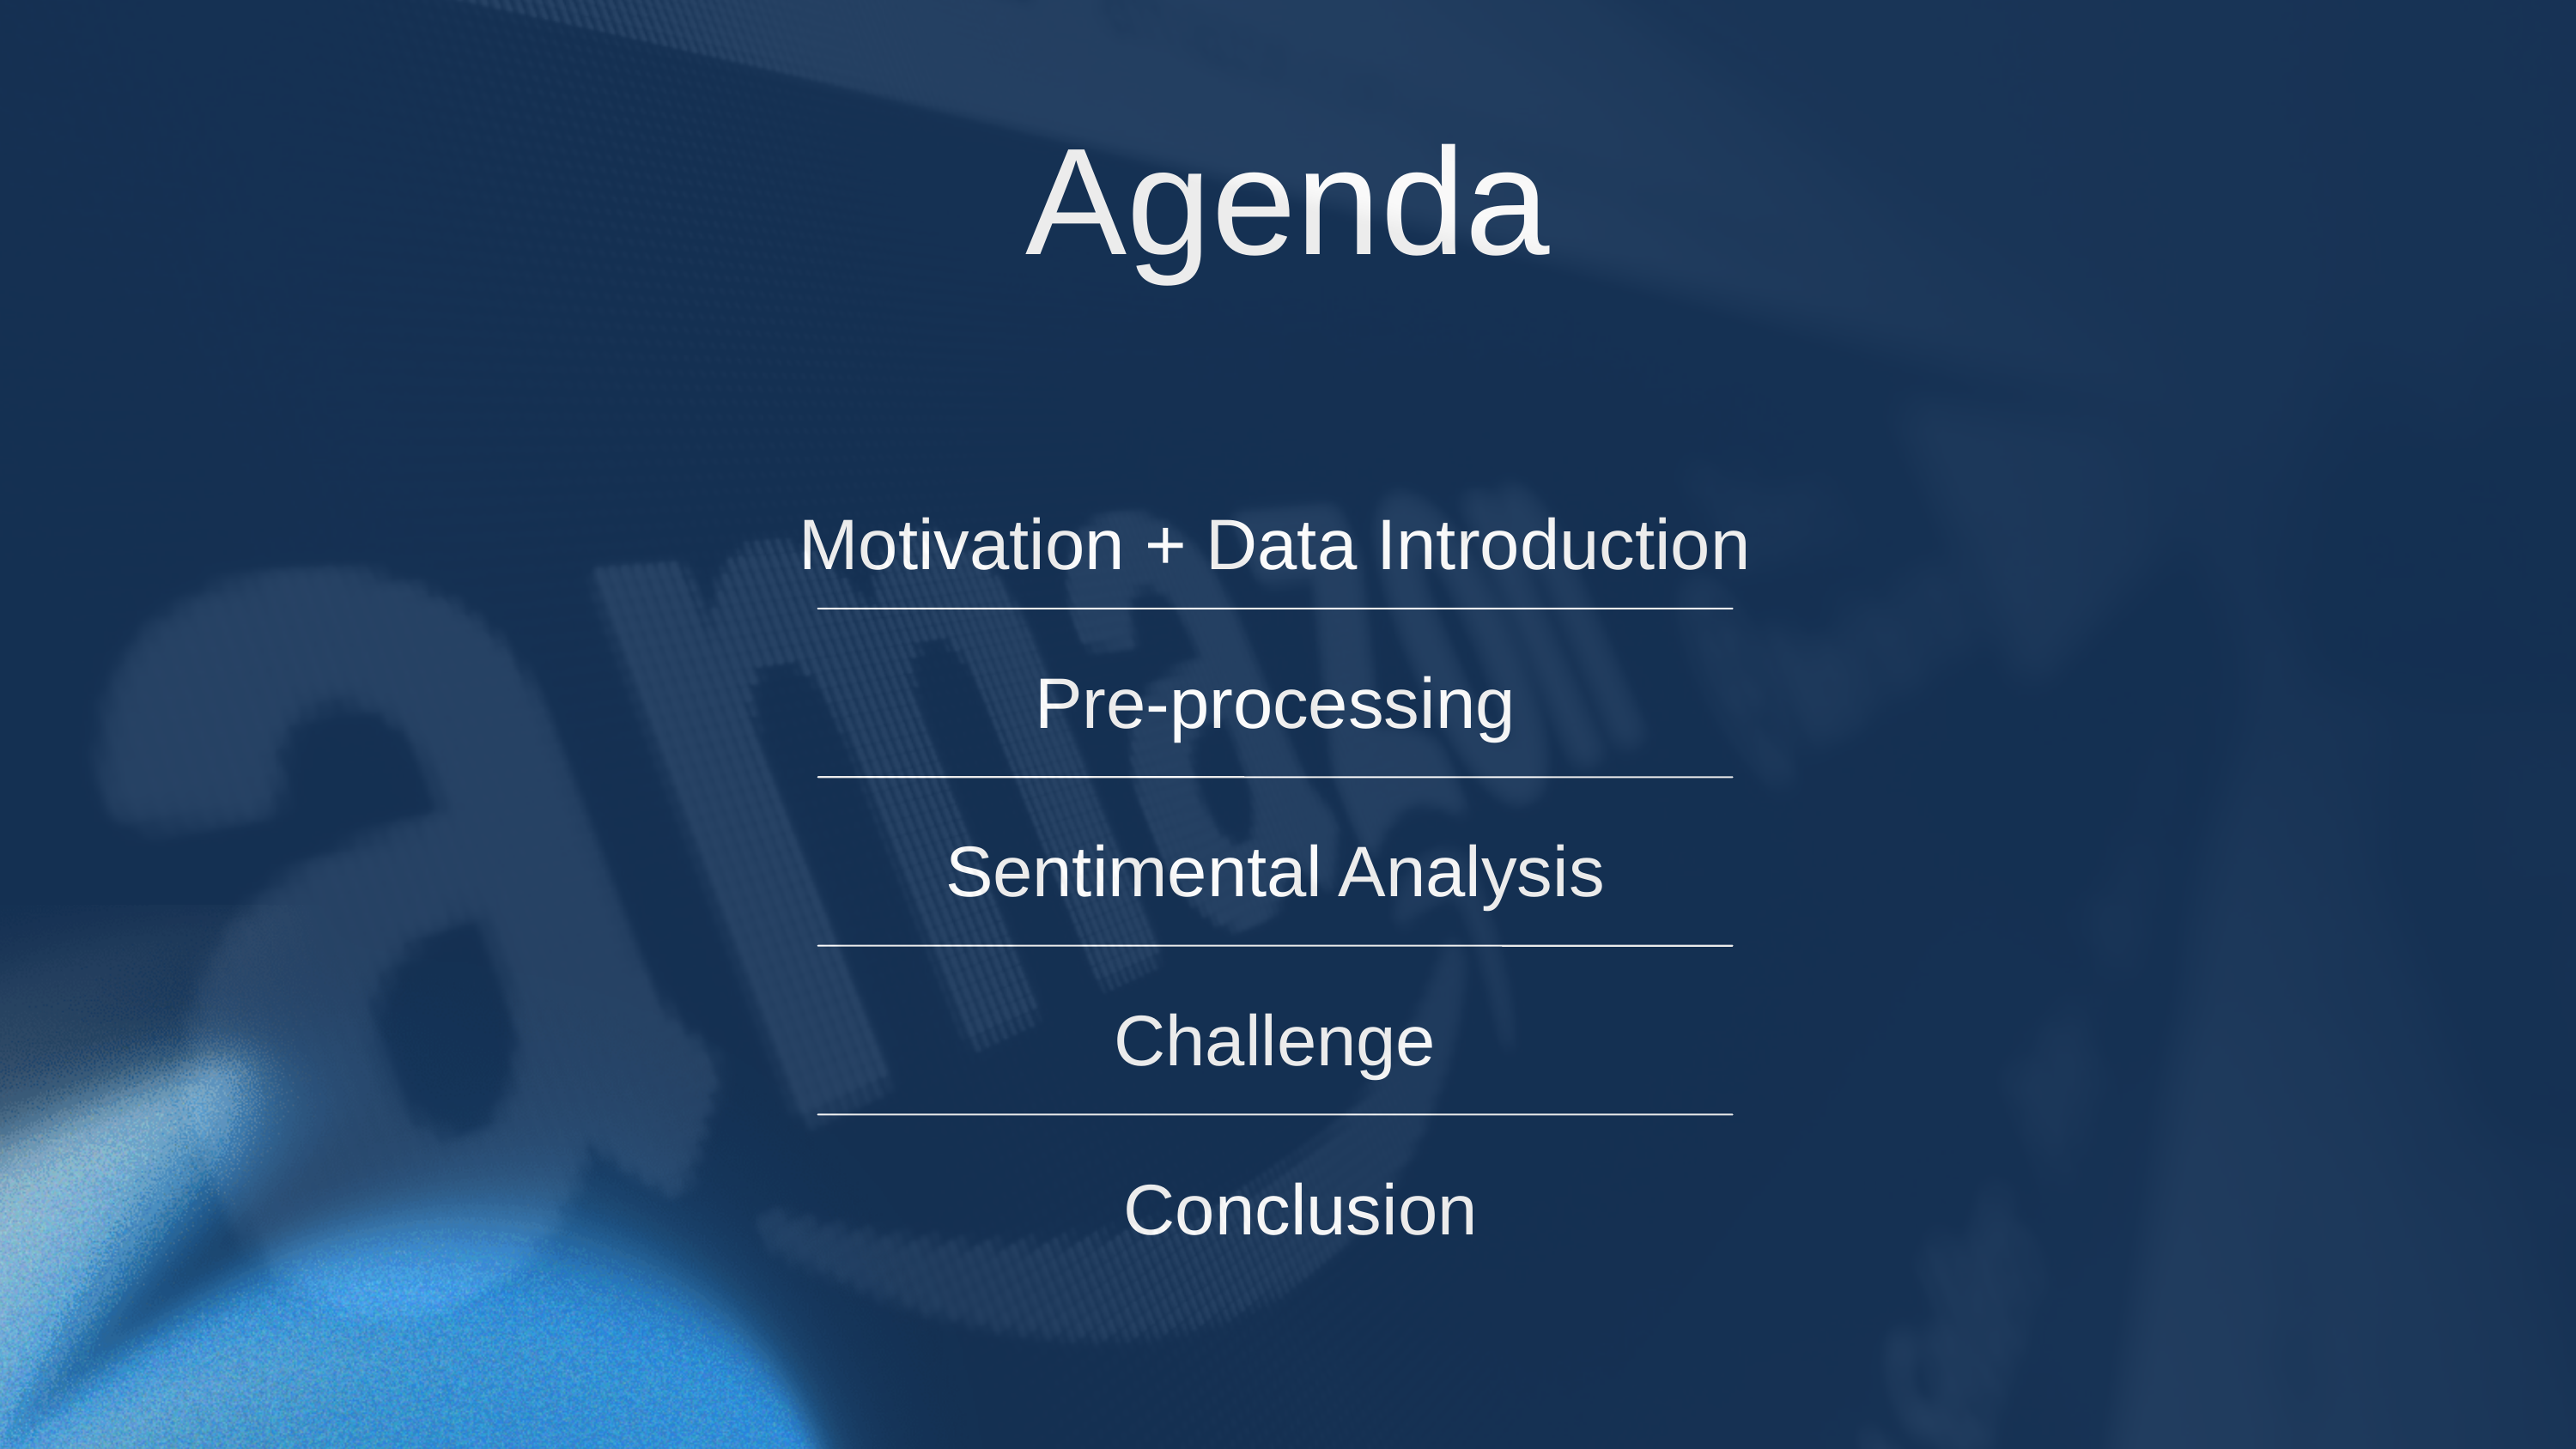

Agenda
Motivation + Data Introduction

Pre-processing

Sentimental Analysis

Challenge

Conclusion